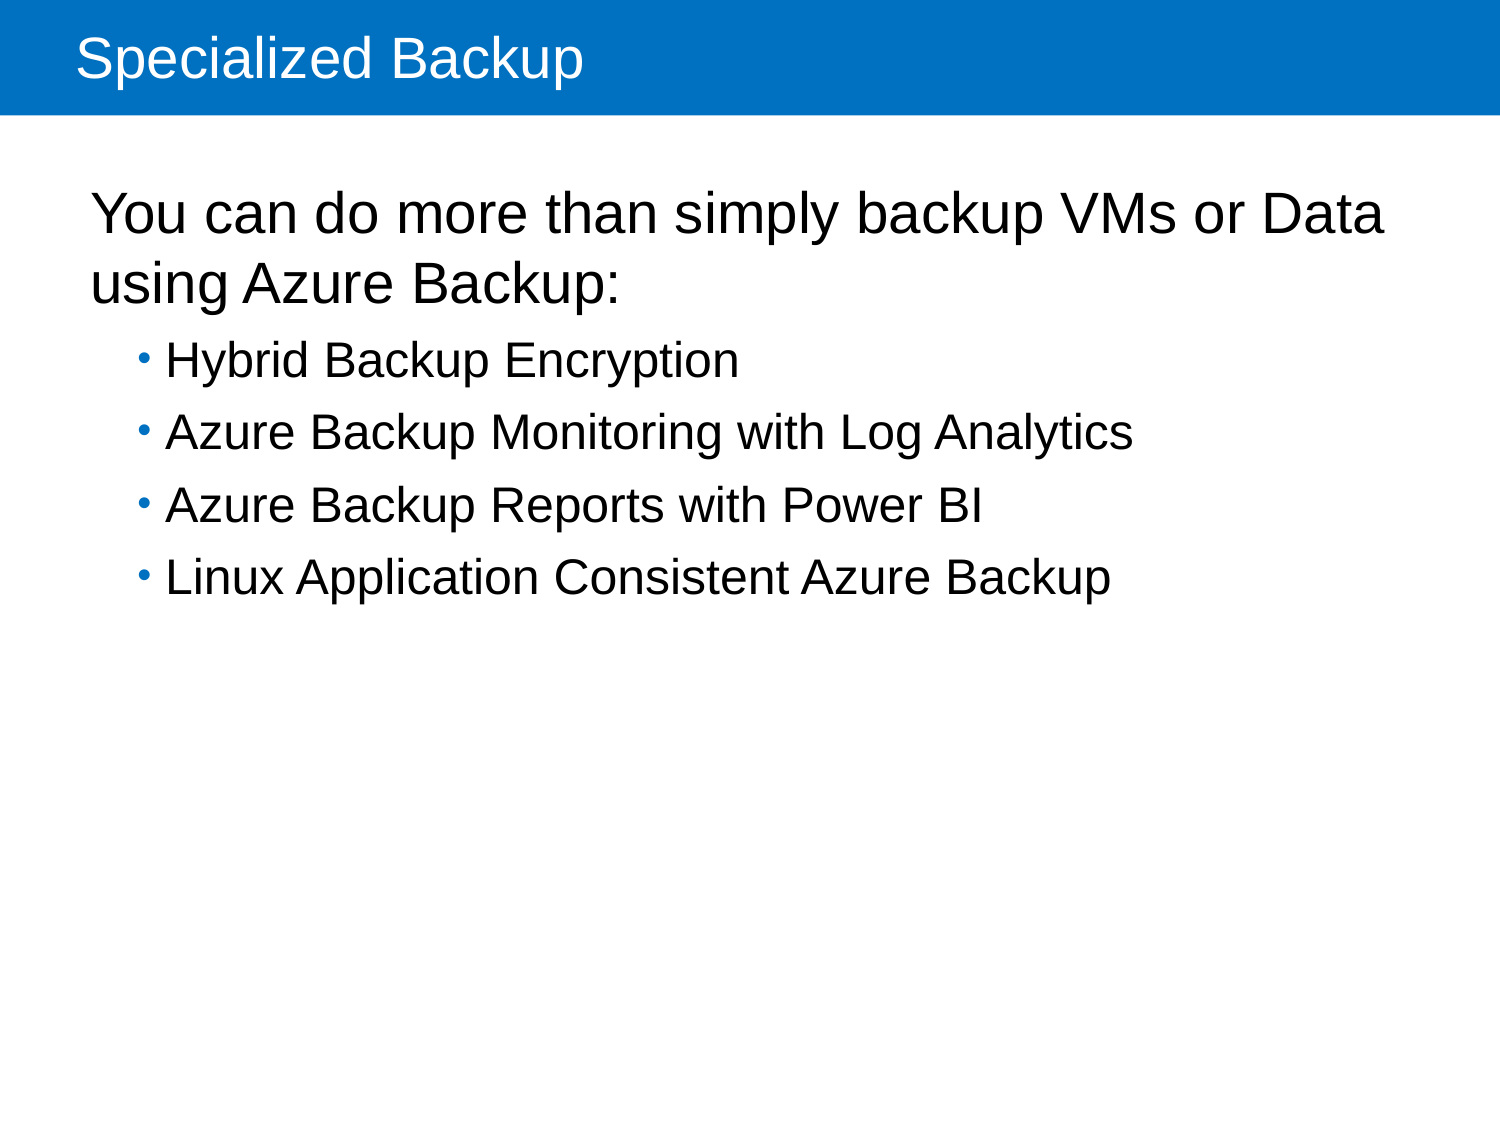

# Specialized Backup
You can do more than simply backup VMs or Data using Azure Backup:
Hybrid Backup Encryption
Azure Backup Monitoring with Log Analytics
Azure Backup Reports with Power BI
Linux Application Consistent Azure Backup